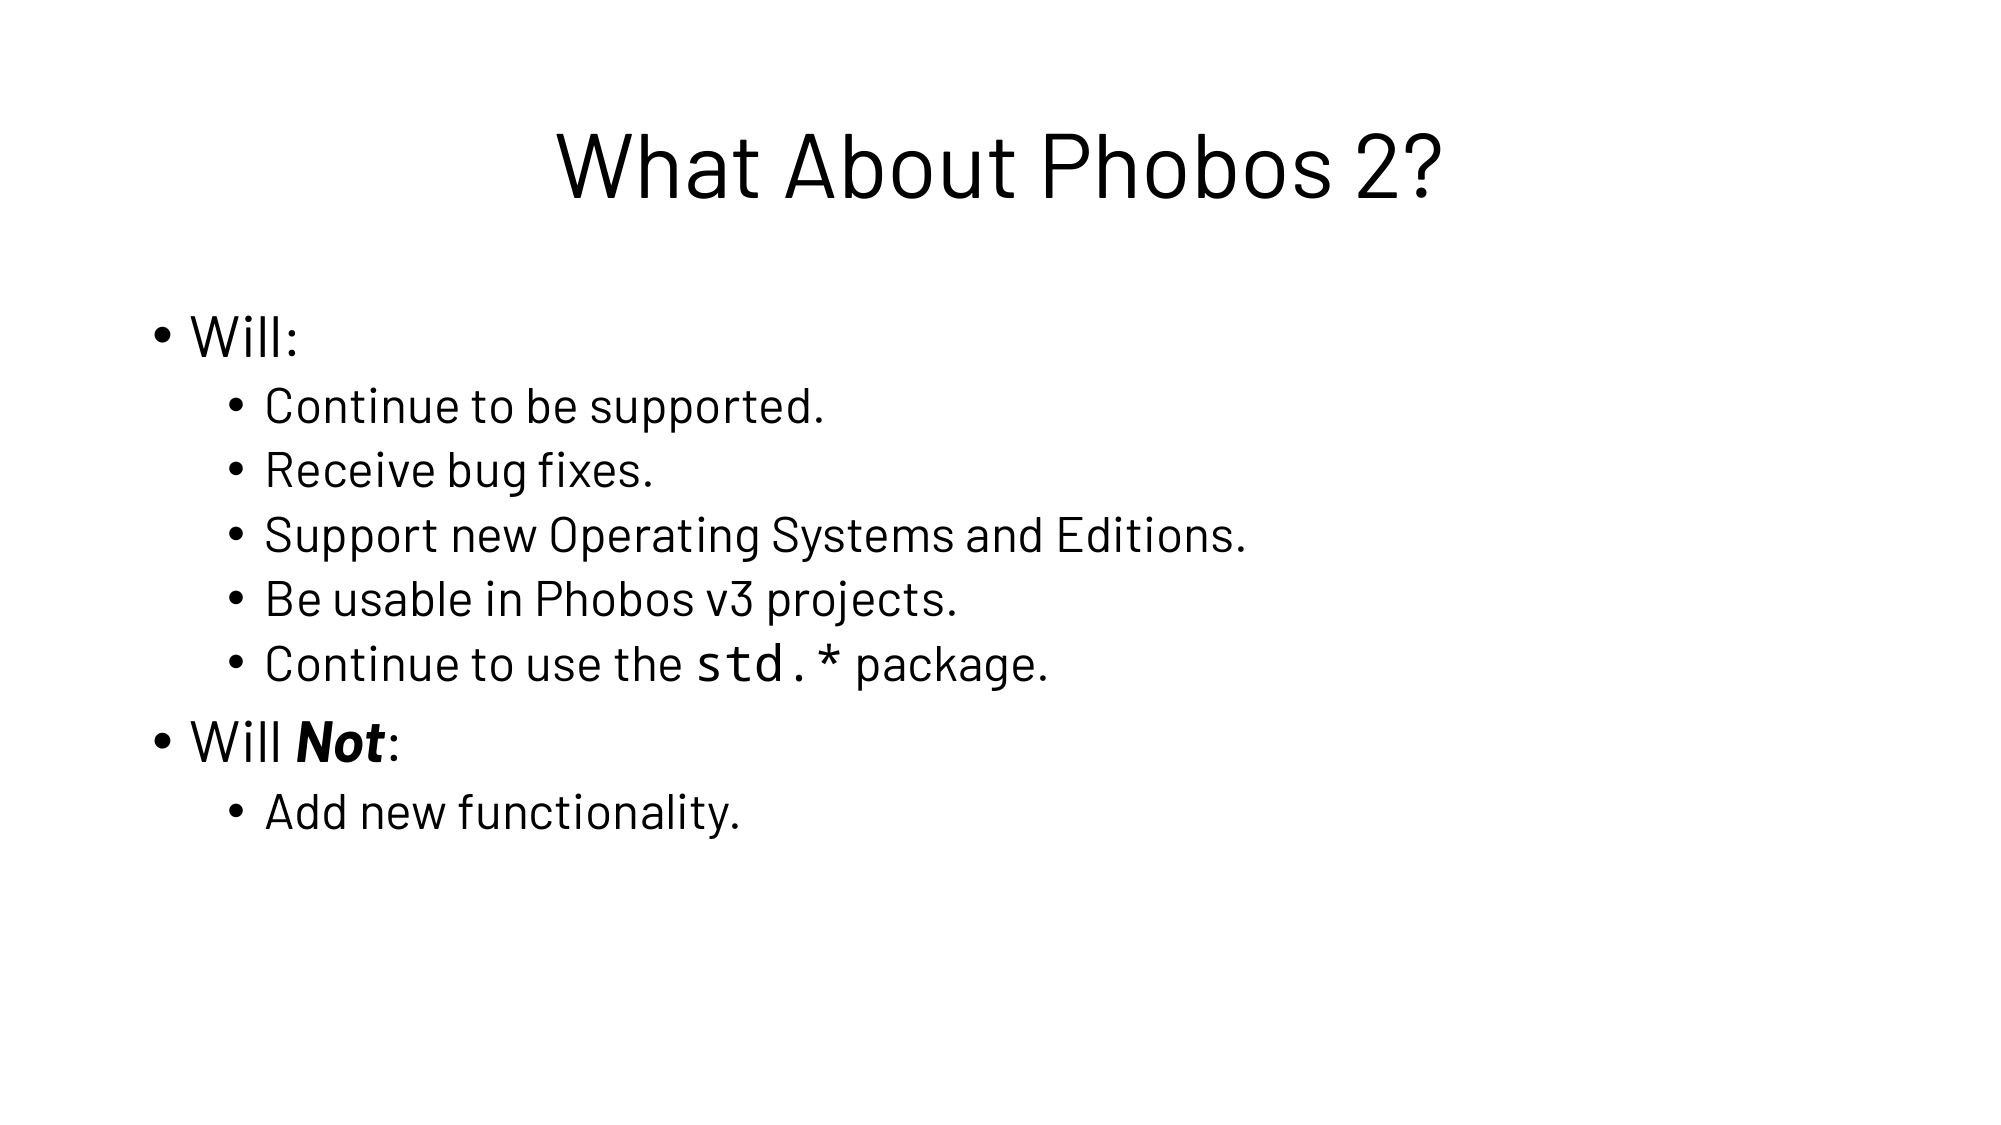

# What About Phobos 2?
Will:
Continue to be supported.
Receive bug fixes.
Support new Operating Systems and Editions.
Be usable in Phobos v3 projects.
Continue to use the std.* package.
Will Not:
Add new functionality.